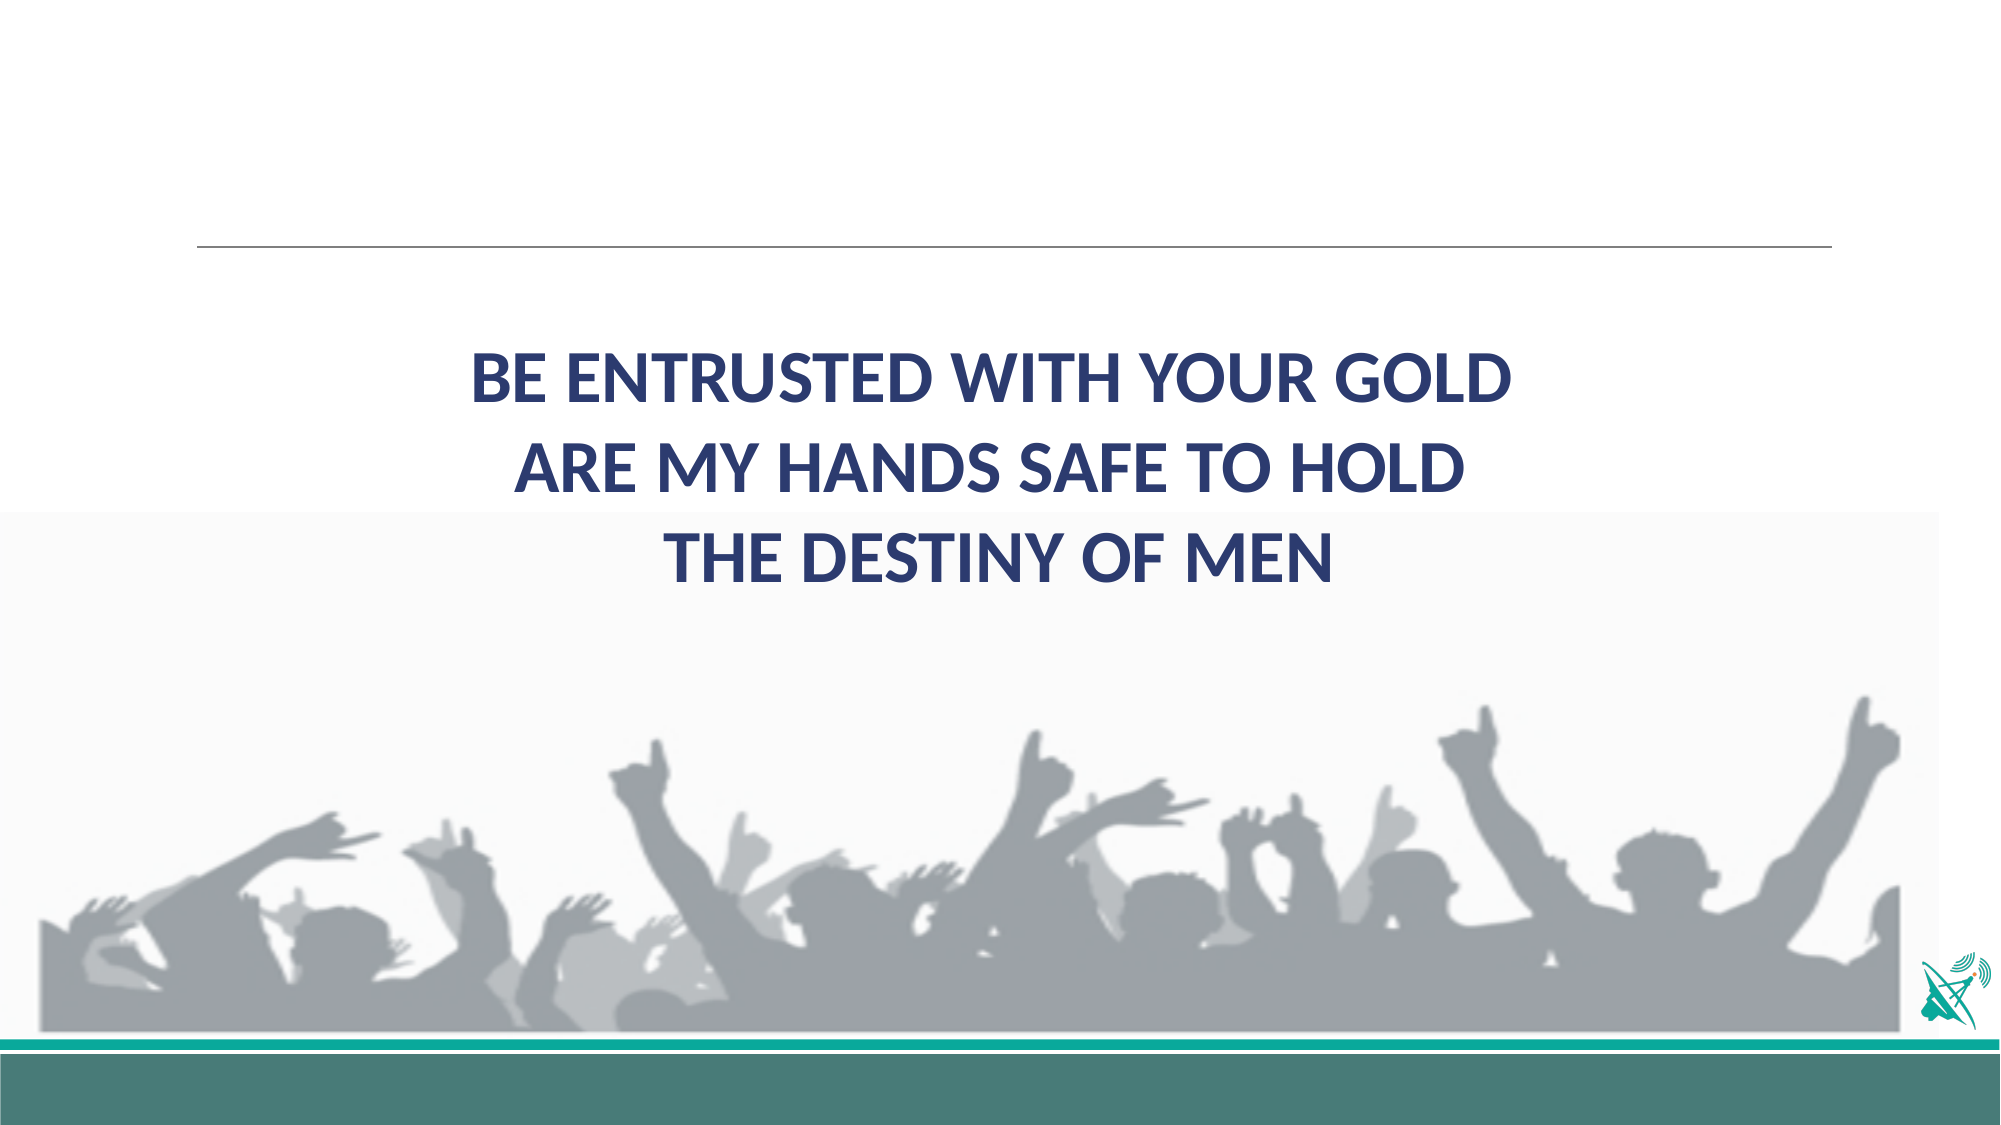

BE ENTRUSTED WITH YOUR GOLD
ARE MY HANDS SAFE TO HOLD
THE DESTINY OF MEN